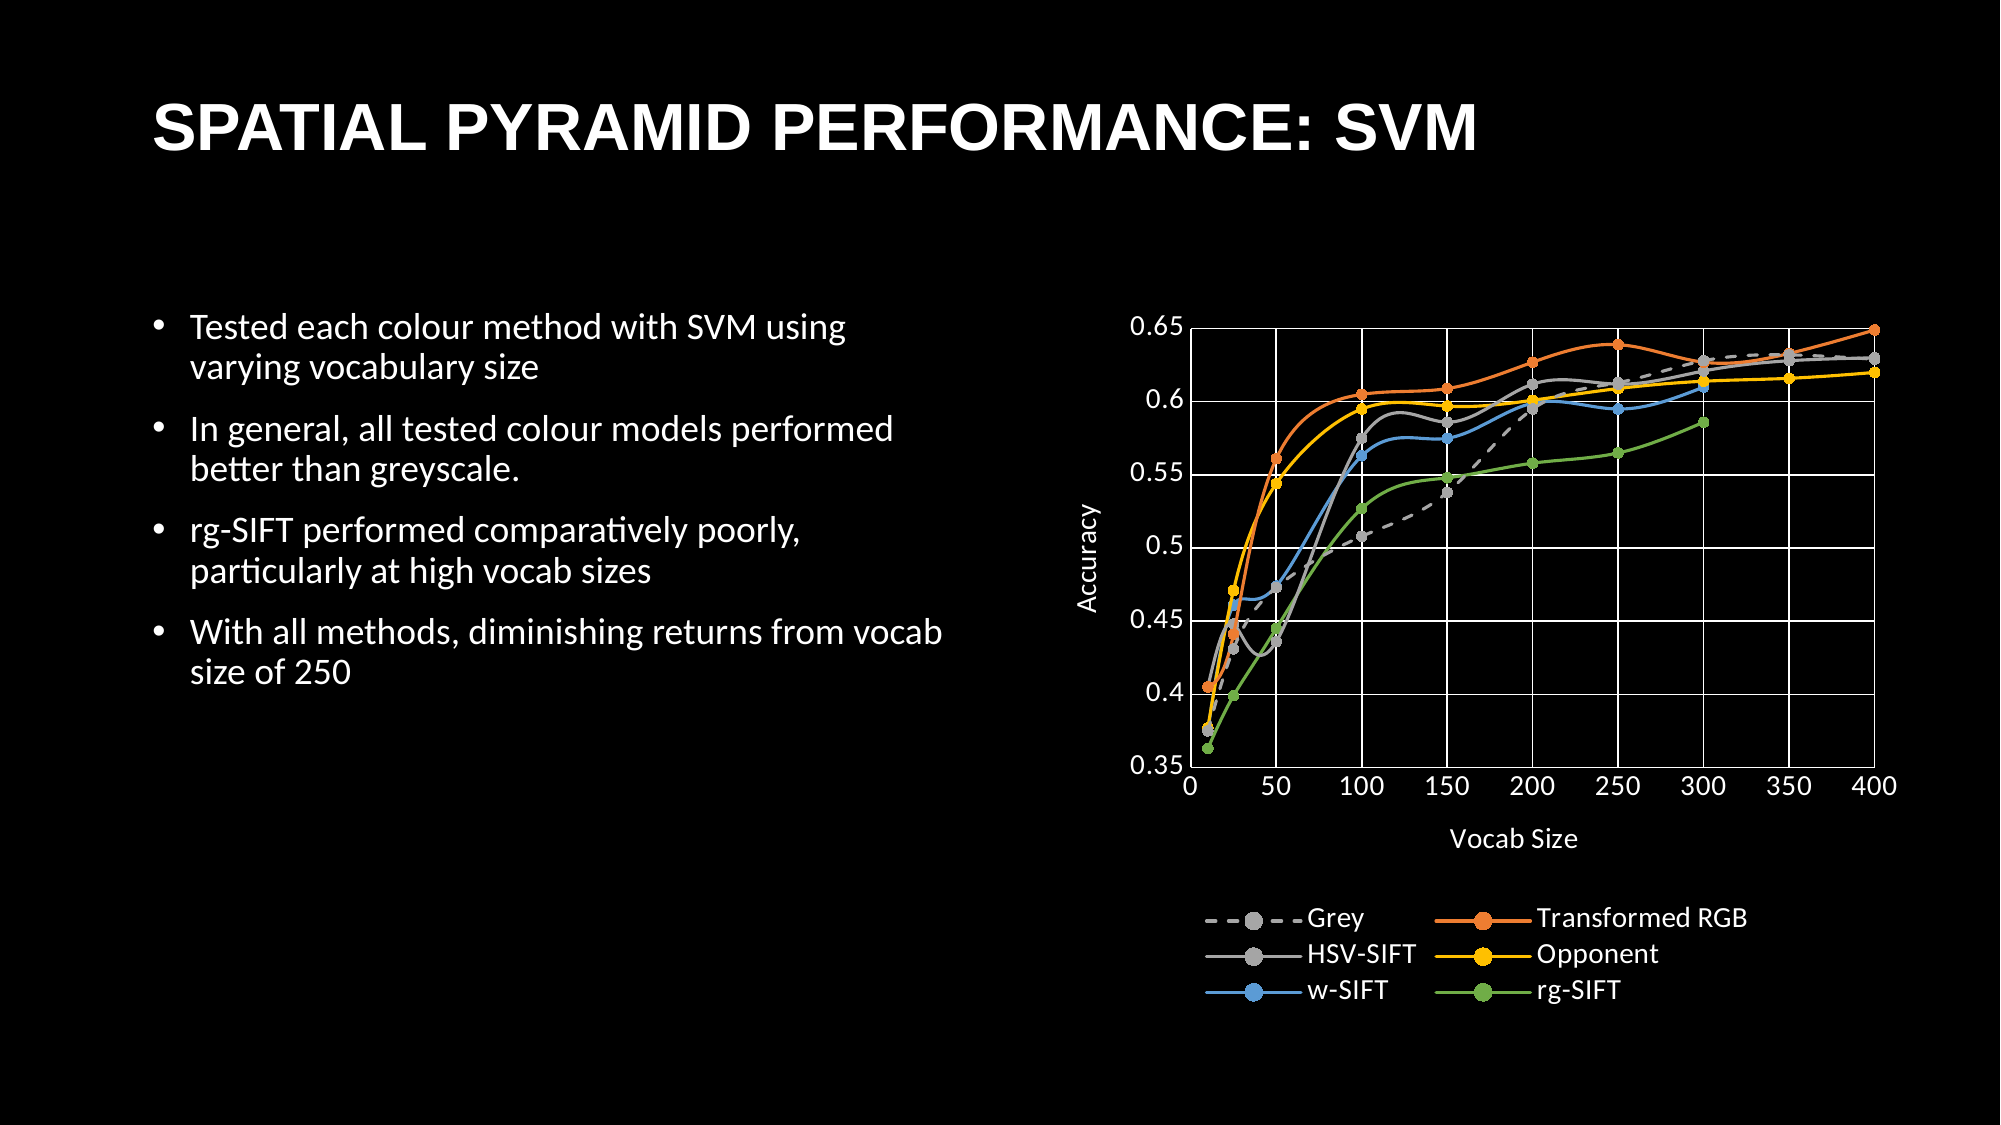

# SPATIAL PYRAMID PERFORMANCE: SVM
Tested each colour method with SVM using varying vocabulary size
In general, all tested colour models performed better than greyscale.
rg-SIFT performed comparatively poorly, particularly at high vocab sizes
With all methods, diminishing returns from vocab size of 250

### Chart

| Category | Grey | Transformed RGB | HSV-SIFT | Opponent | w-SIFT | rg-SIFT |
|---|---|---|---|---|---|---|